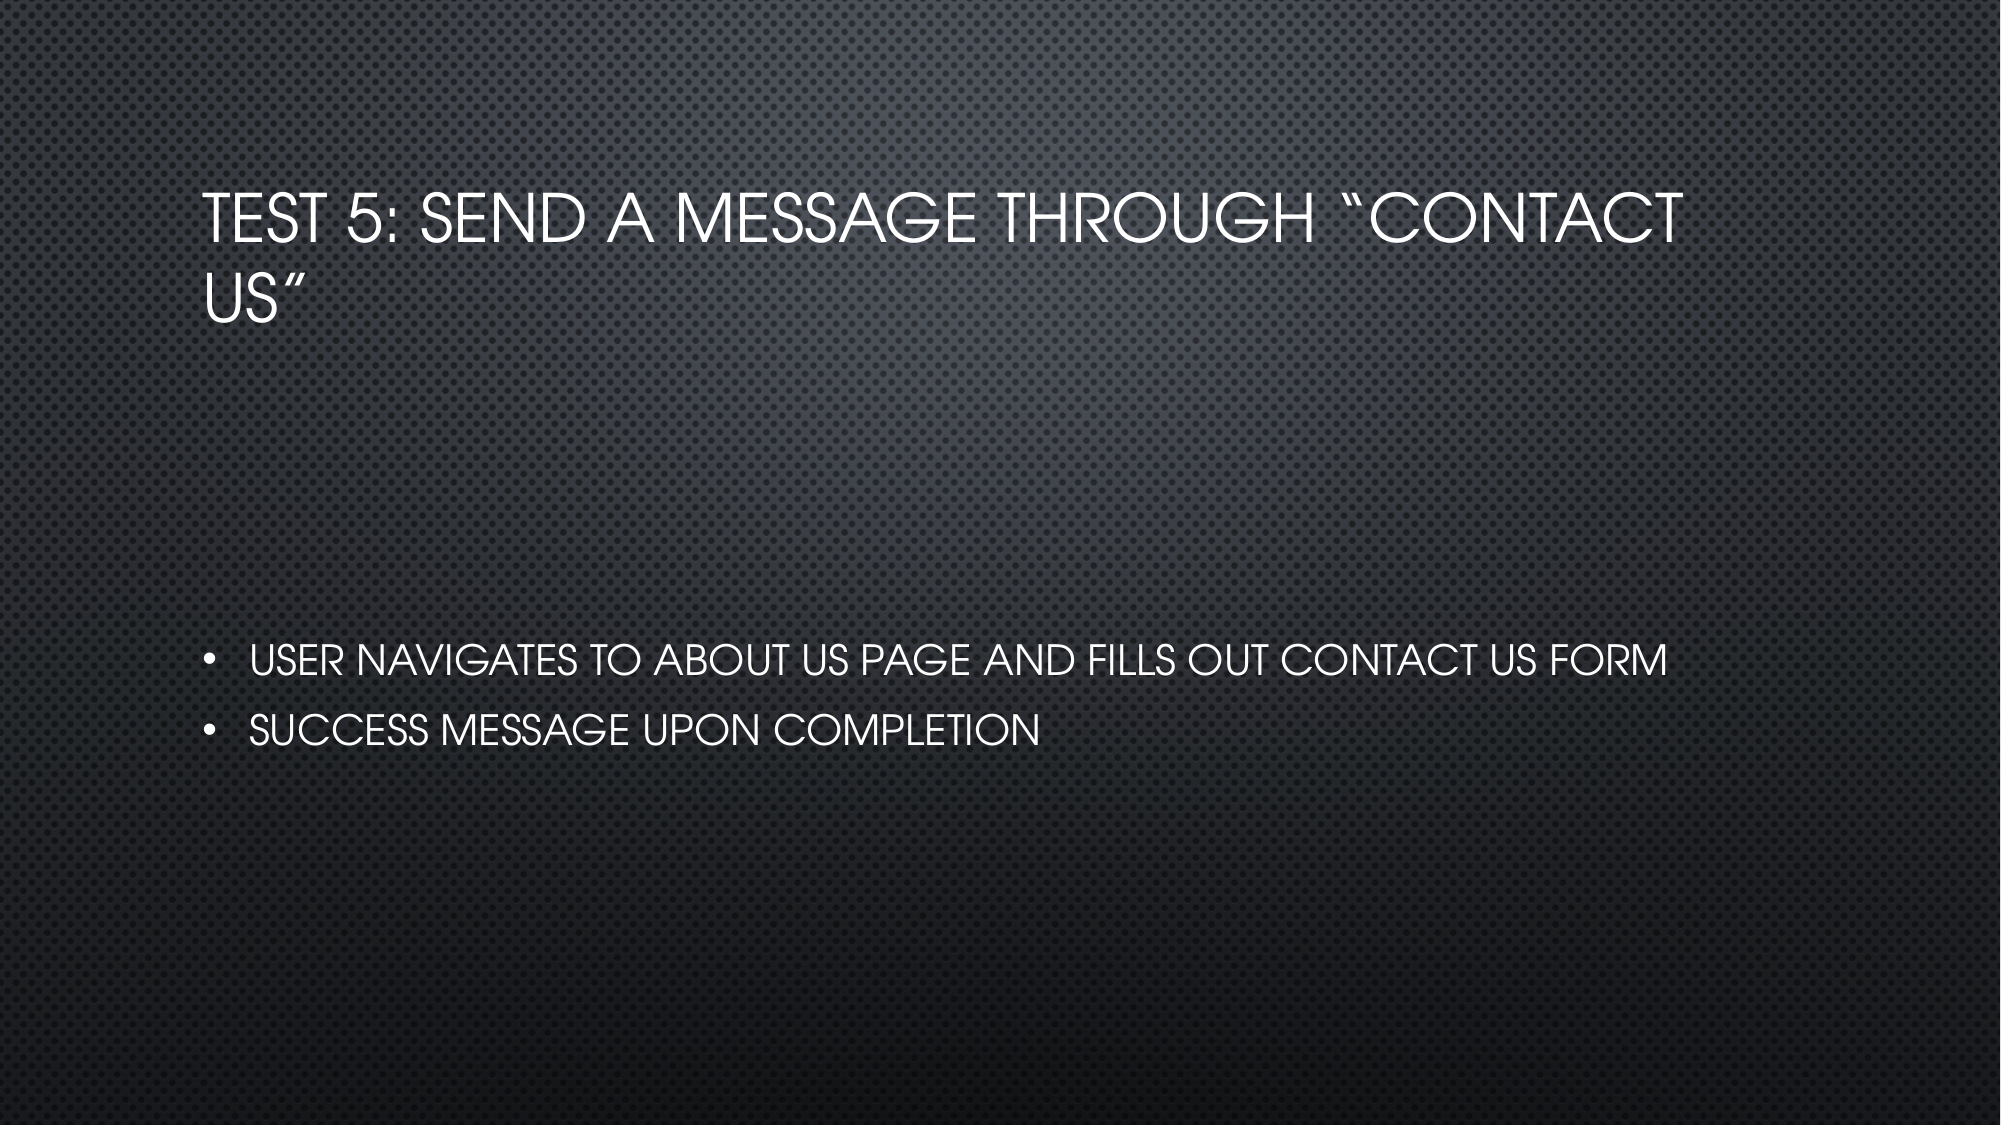

# Test 5: Send a message through “Contact us”
User navigates to about us page and fills out contact us form
Success message upon completion